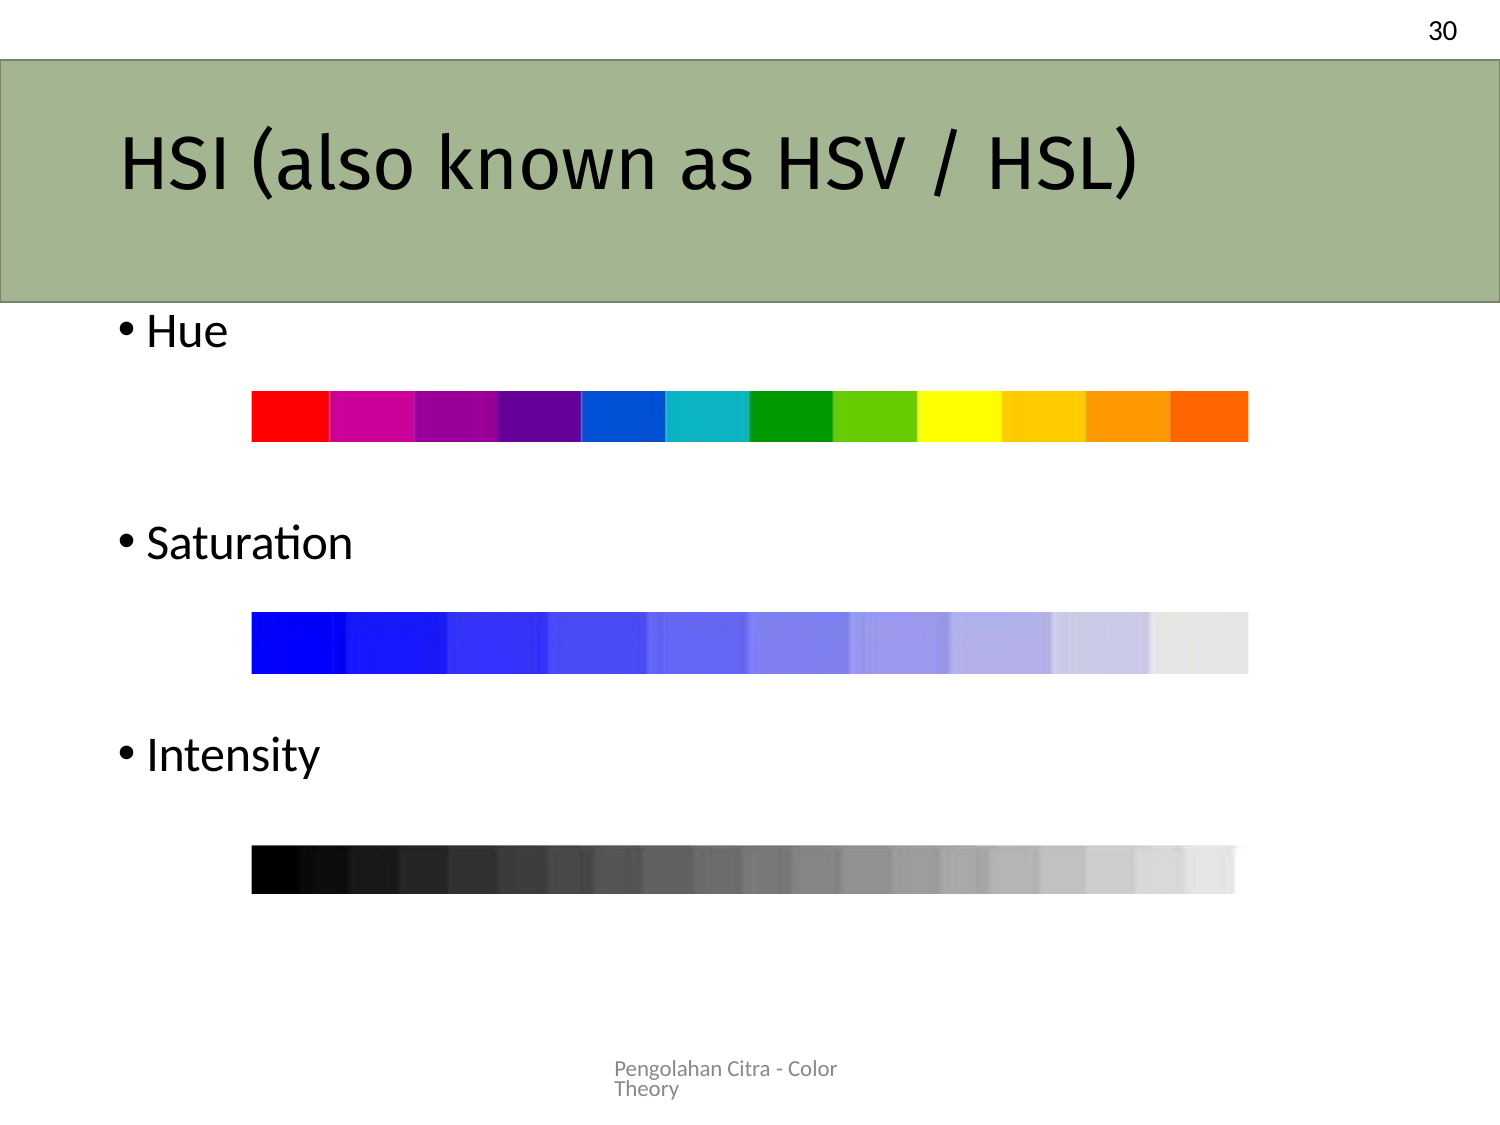

30
# HSI (also known as HSV / HSL)
Hue

Saturation

Intensity

Pengolahan Citra - Color Theory